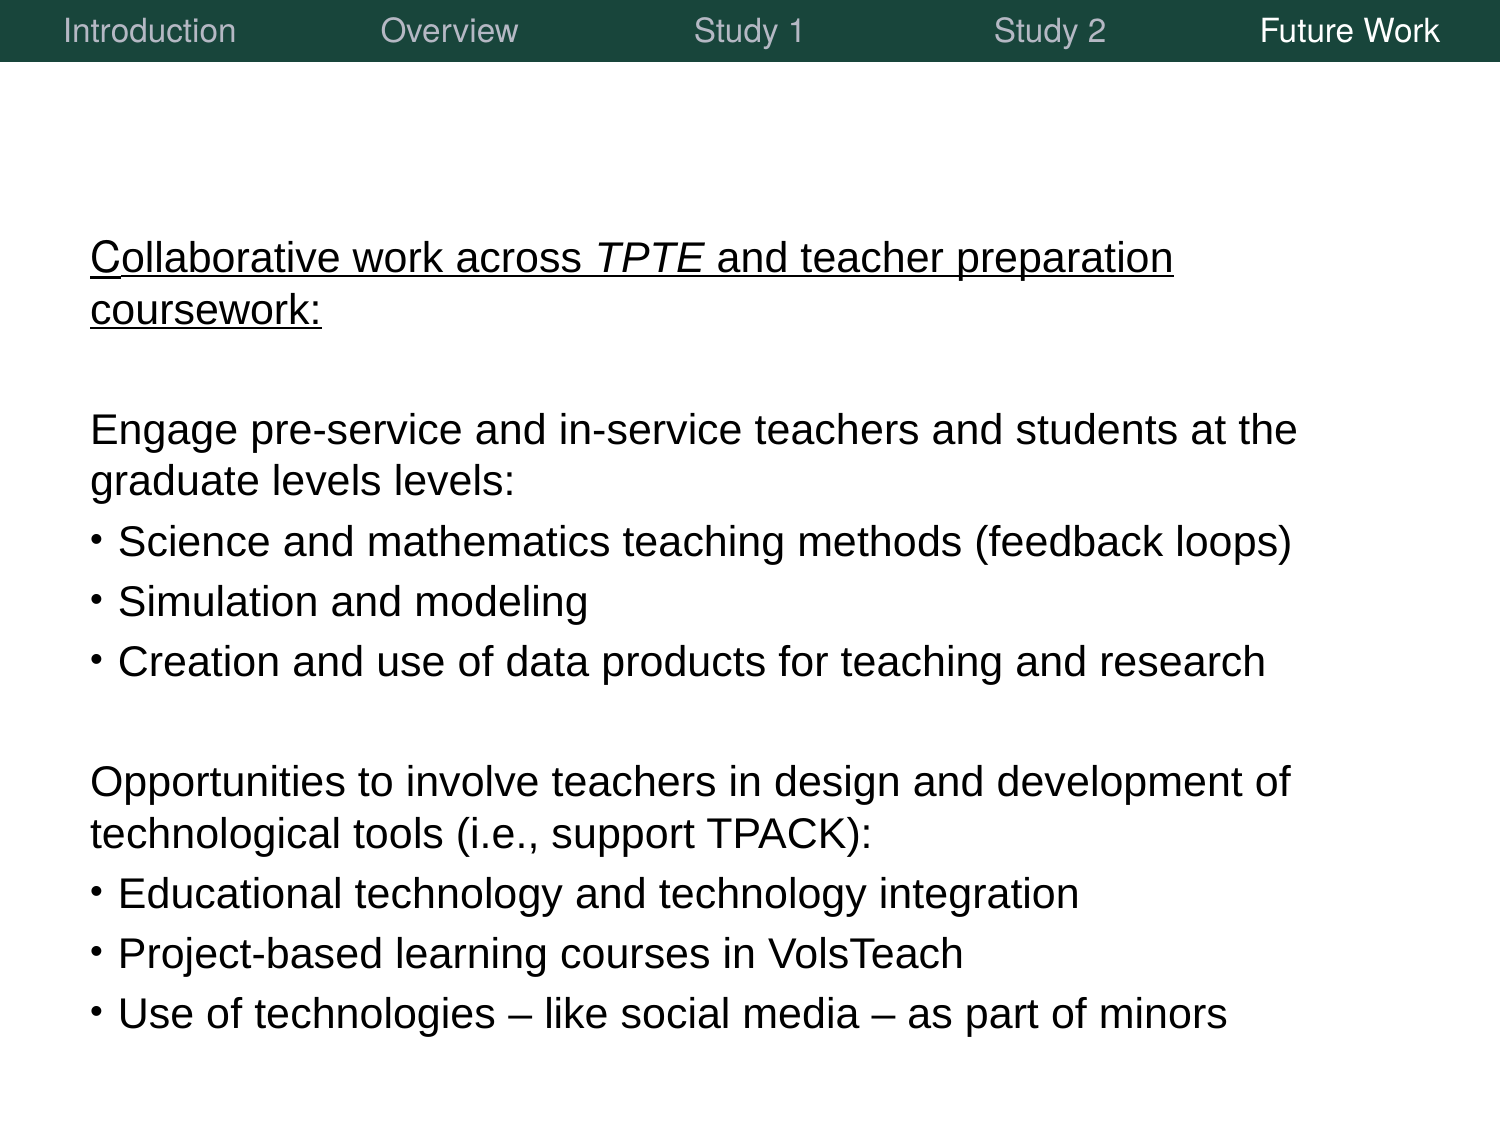

| Introduction | Overview | Study 1 | Study 2 | Future Work |
| --- | --- | --- | --- | --- |

Collaborative work across TPTE and teacher preparation coursework:

Engage pre-service and in-service teachers and students at the graduate levels levels:
Science and mathematics teaching methods (feedback loops)
Simulation and modeling
Creation and use of data products for teaching and research

Opportunities to involve teachers in design and development of technological tools (i.e., support TPACK):
Educational technology and technology integration
Project-based learning courses in VolsTeach
Use of technologies – like social media – as part of minors